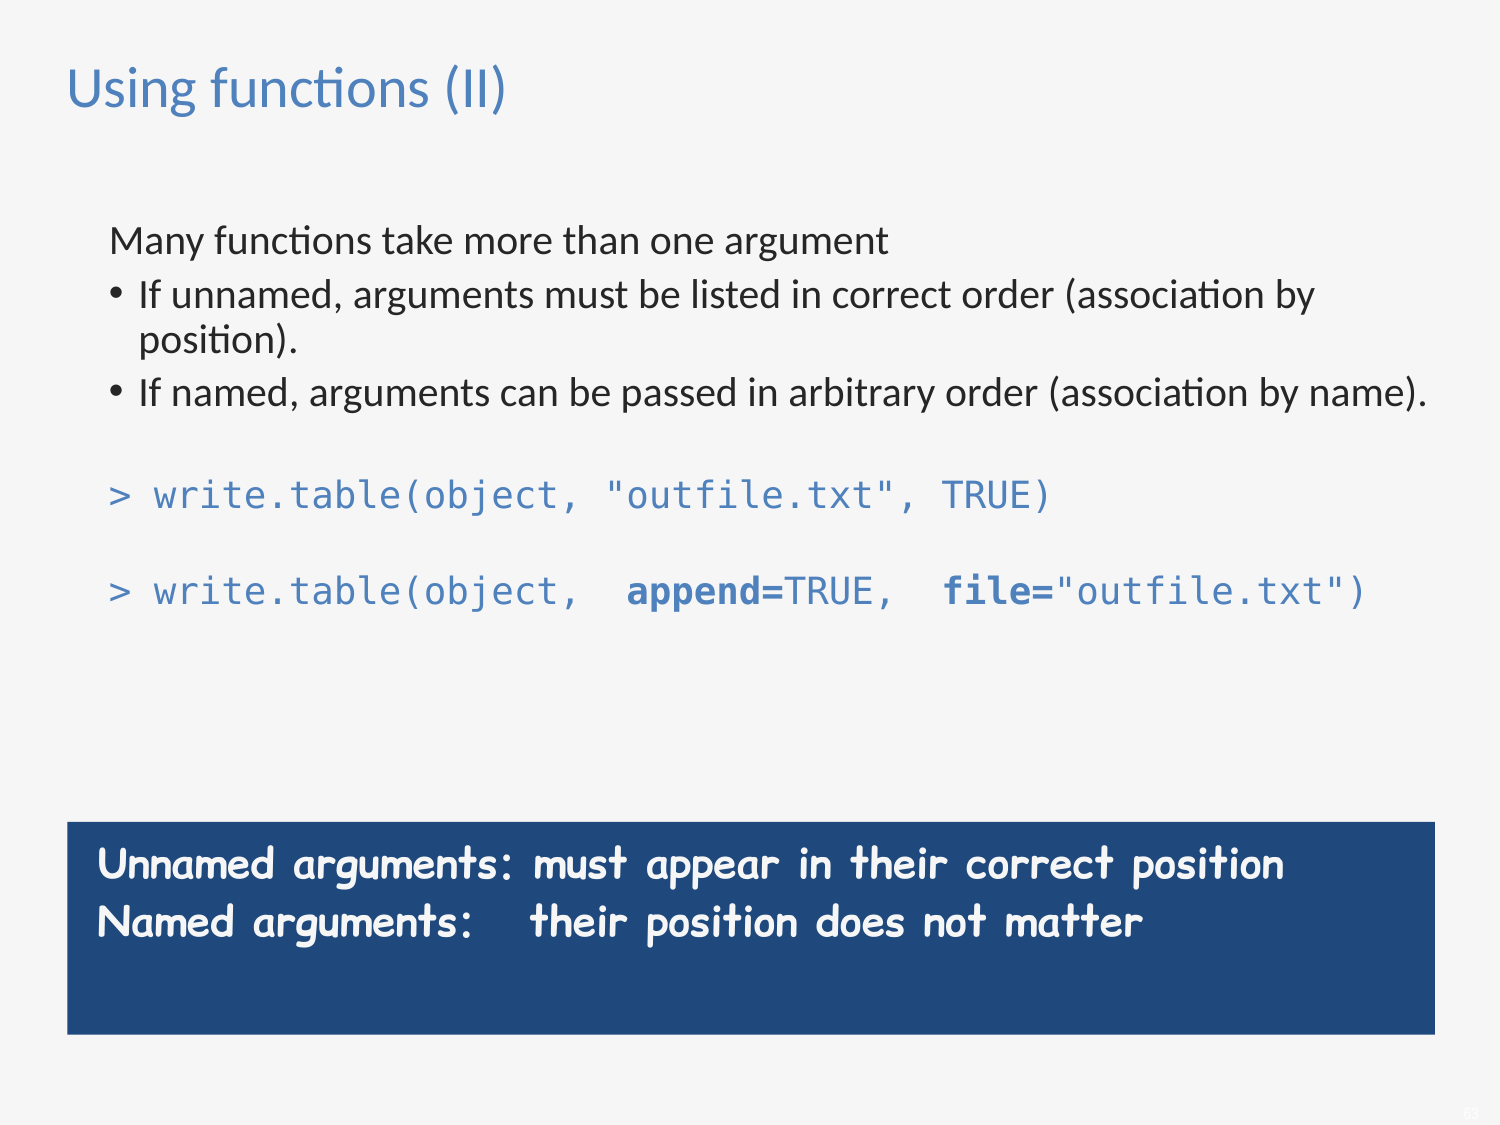

Using functions (II)

Many functions take more than one argument
If unnamed, arguments must be listed in correct order (association by position).
If named, arguments can be passed in arbitrary order (association by name).

> write.table(object, "outfile.txt", TRUE)

> write.table(object,  append=TRUE,  file="outfile.txt")
Unnamed arguments: must appear in their correct position
Named arguments:   their position does not matter